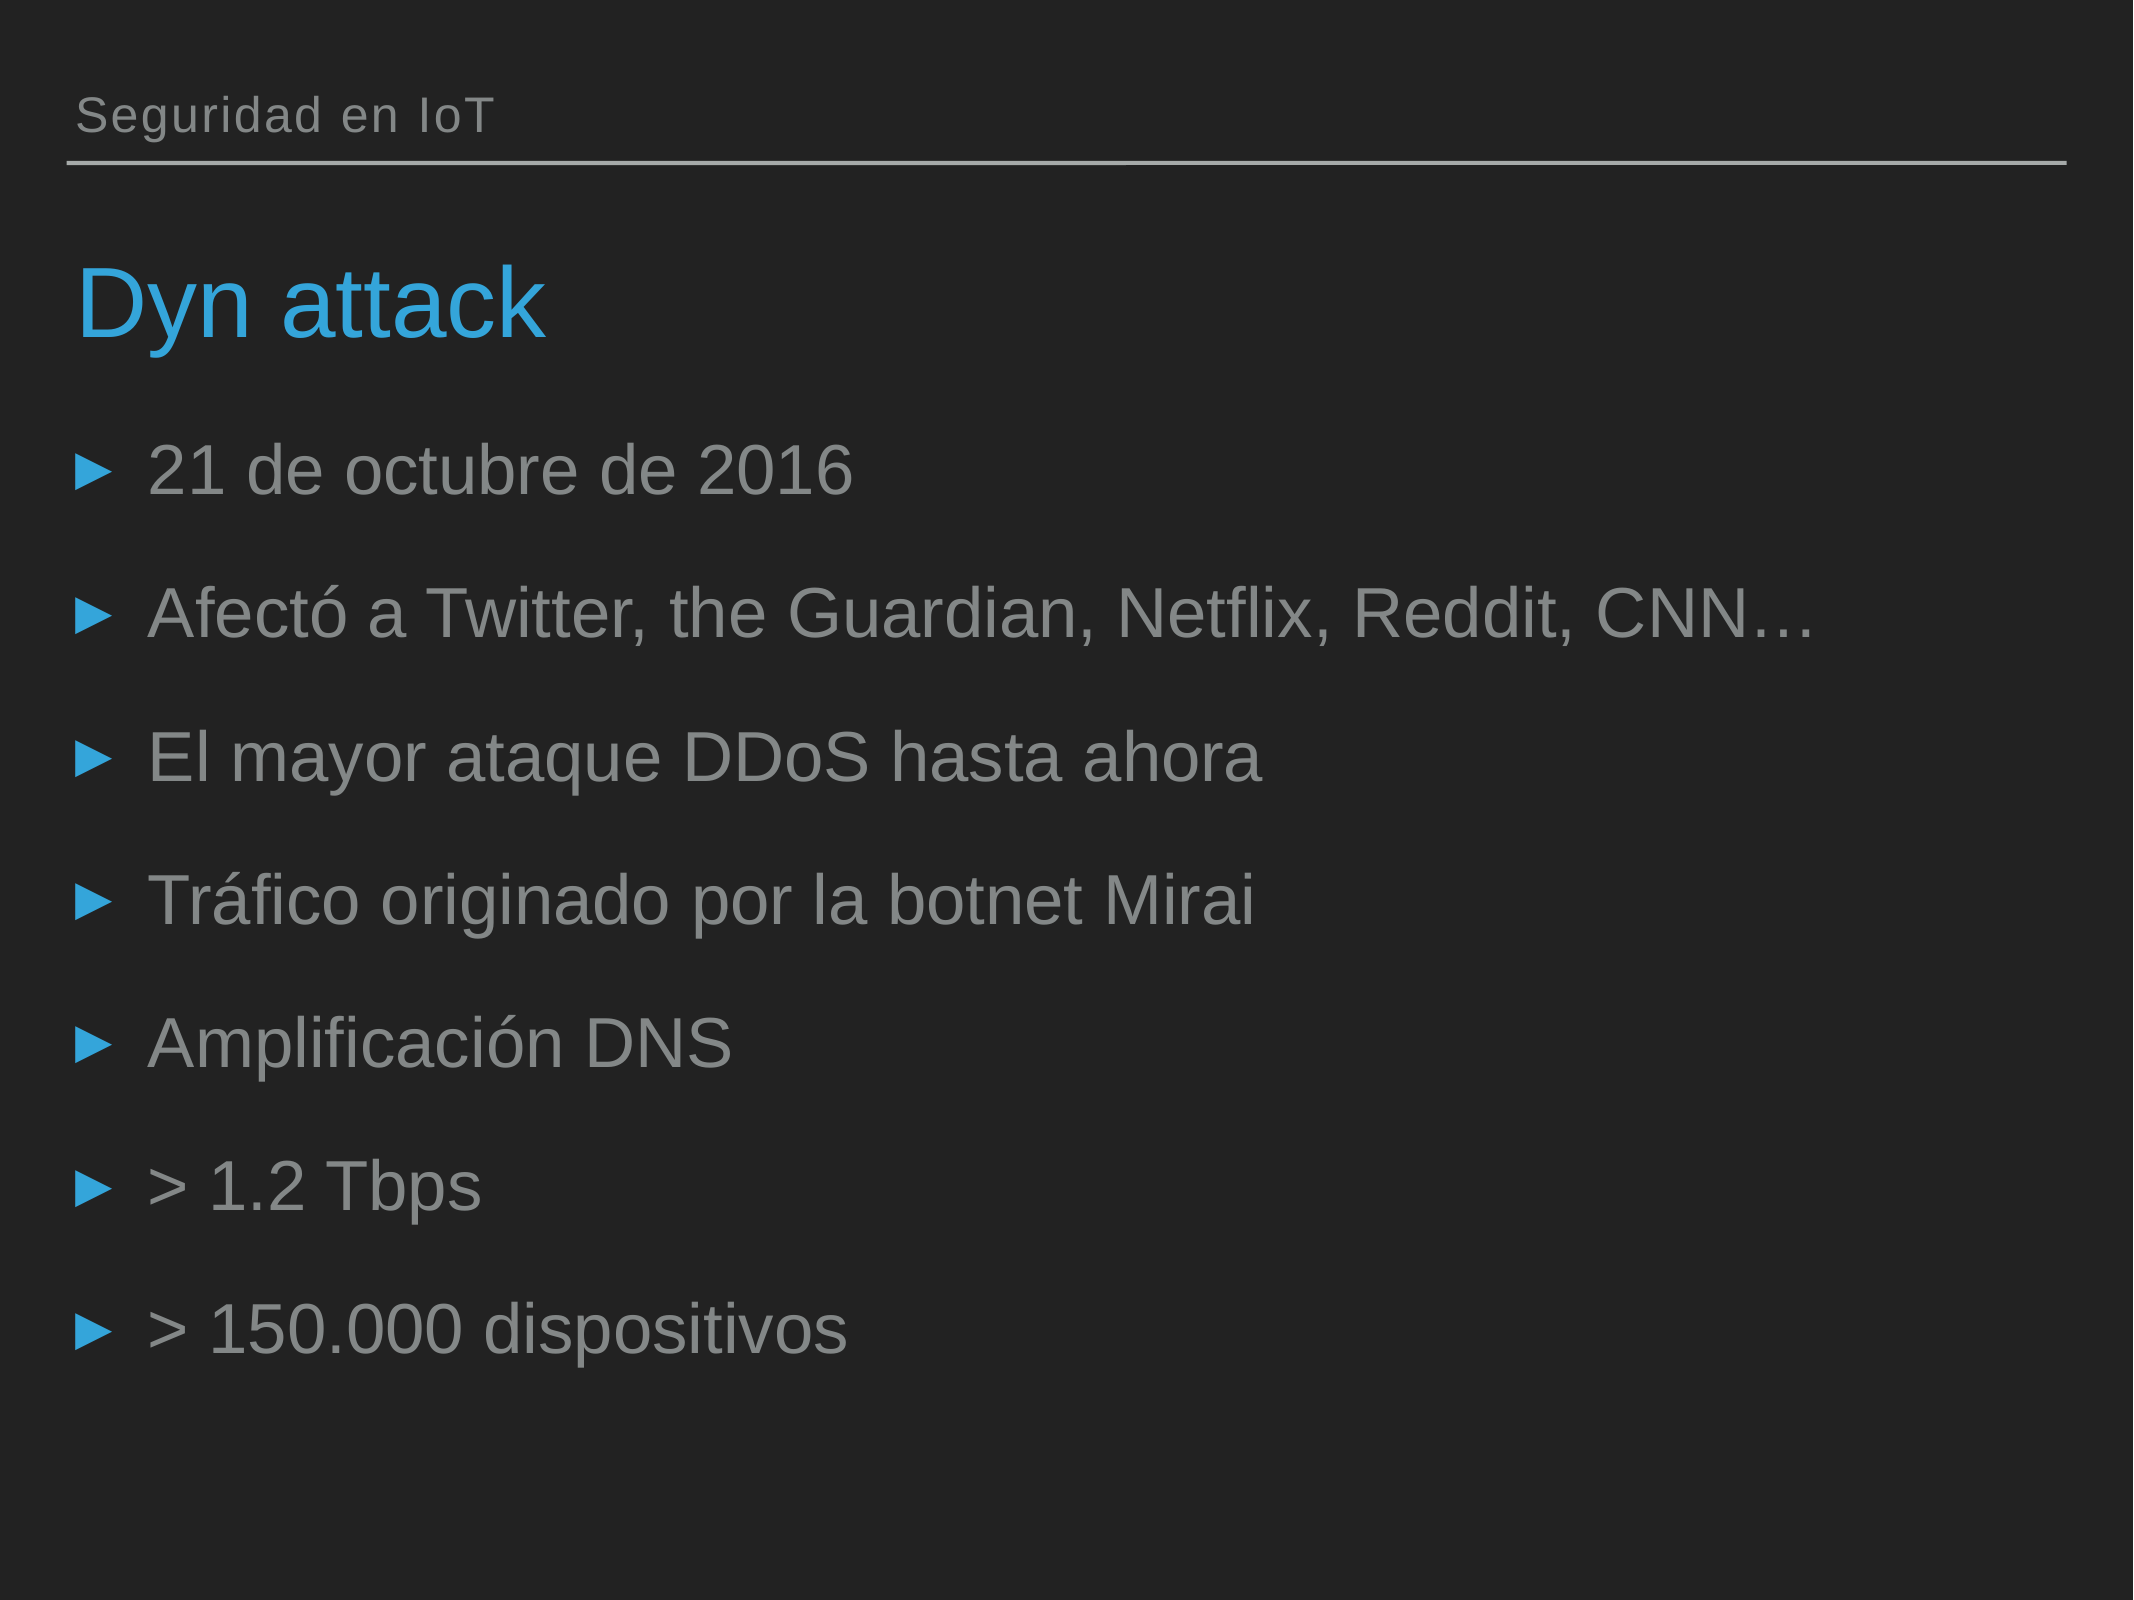

Seguridad en IoT
# Dyn attack
21 de octubre de 2016
Afectó a Twitter, the Guardian, Netflix, Reddit, CNN…
El mayor ataque DDoS hasta ahora
Tráfico originado por la botnet Mirai
Amplificación DNS
> 1.2 Tbps
> 150.000 dispositivos